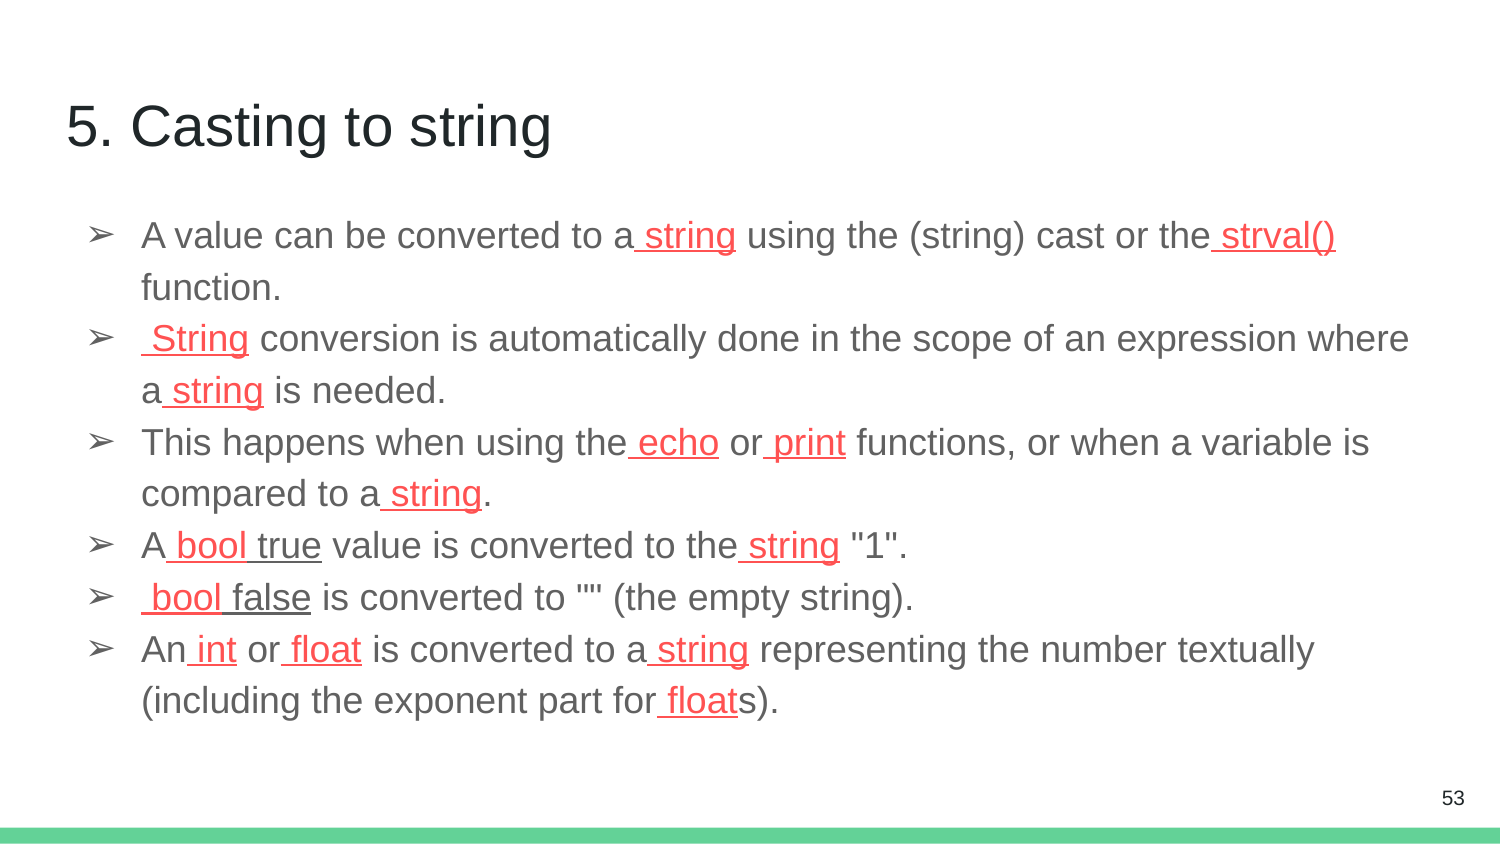

# 5. Casting to string
A value can be converted to a string using the (string) cast or the strval() function.
 String conversion is automatically done in the scope of an expression where a string is needed.
This happens when using the echo or print functions, or when a variable is compared to a string.
A bool true value is converted to the string "1".
 bool false is converted to "" (the empty string).
An int or float is converted to a string representing the number textually (including the exponent part for floats).
53